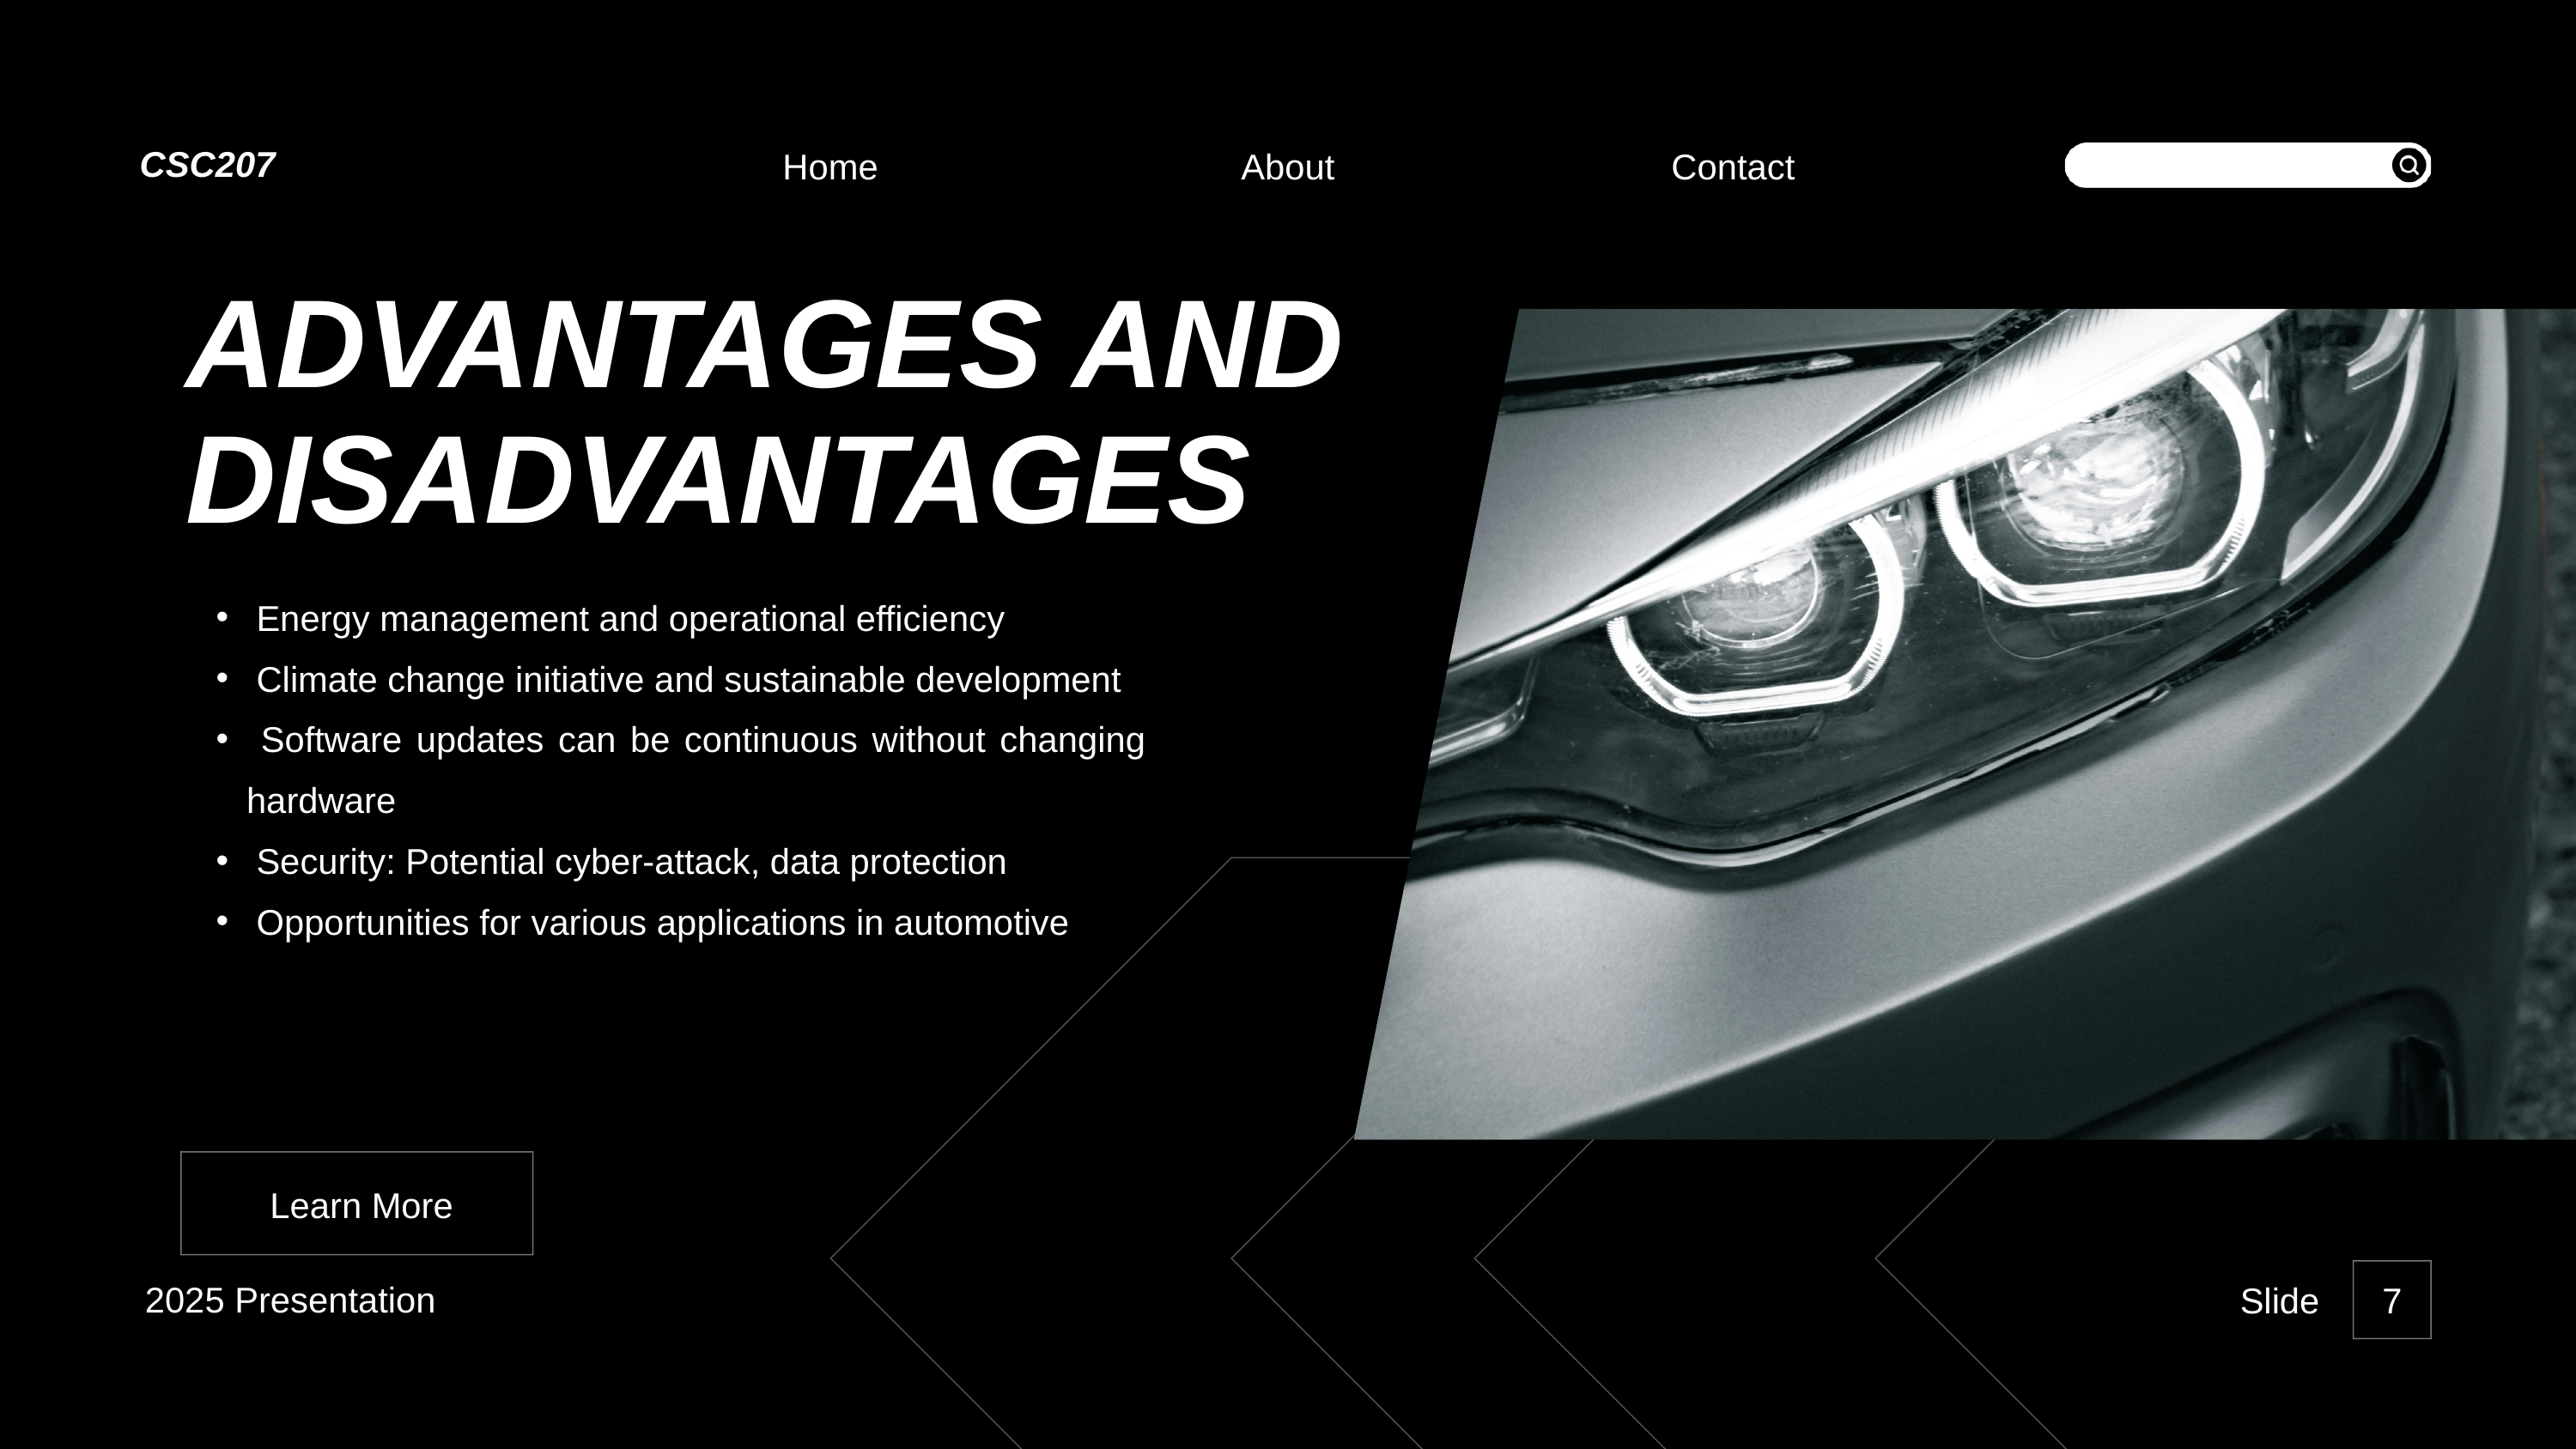

CSC207
Home
About
Contact

ADVANTAGES AND DISADVANTAGES

 Energy management and operational efficiency
 Climate change initiative and sustainable development
 Software updates can be continuous without changing hardware
 Security: Potential cyber-attack, data protection
 Opportunities for various applications in automotive

Learn More

2025 Presentation
Slide
7